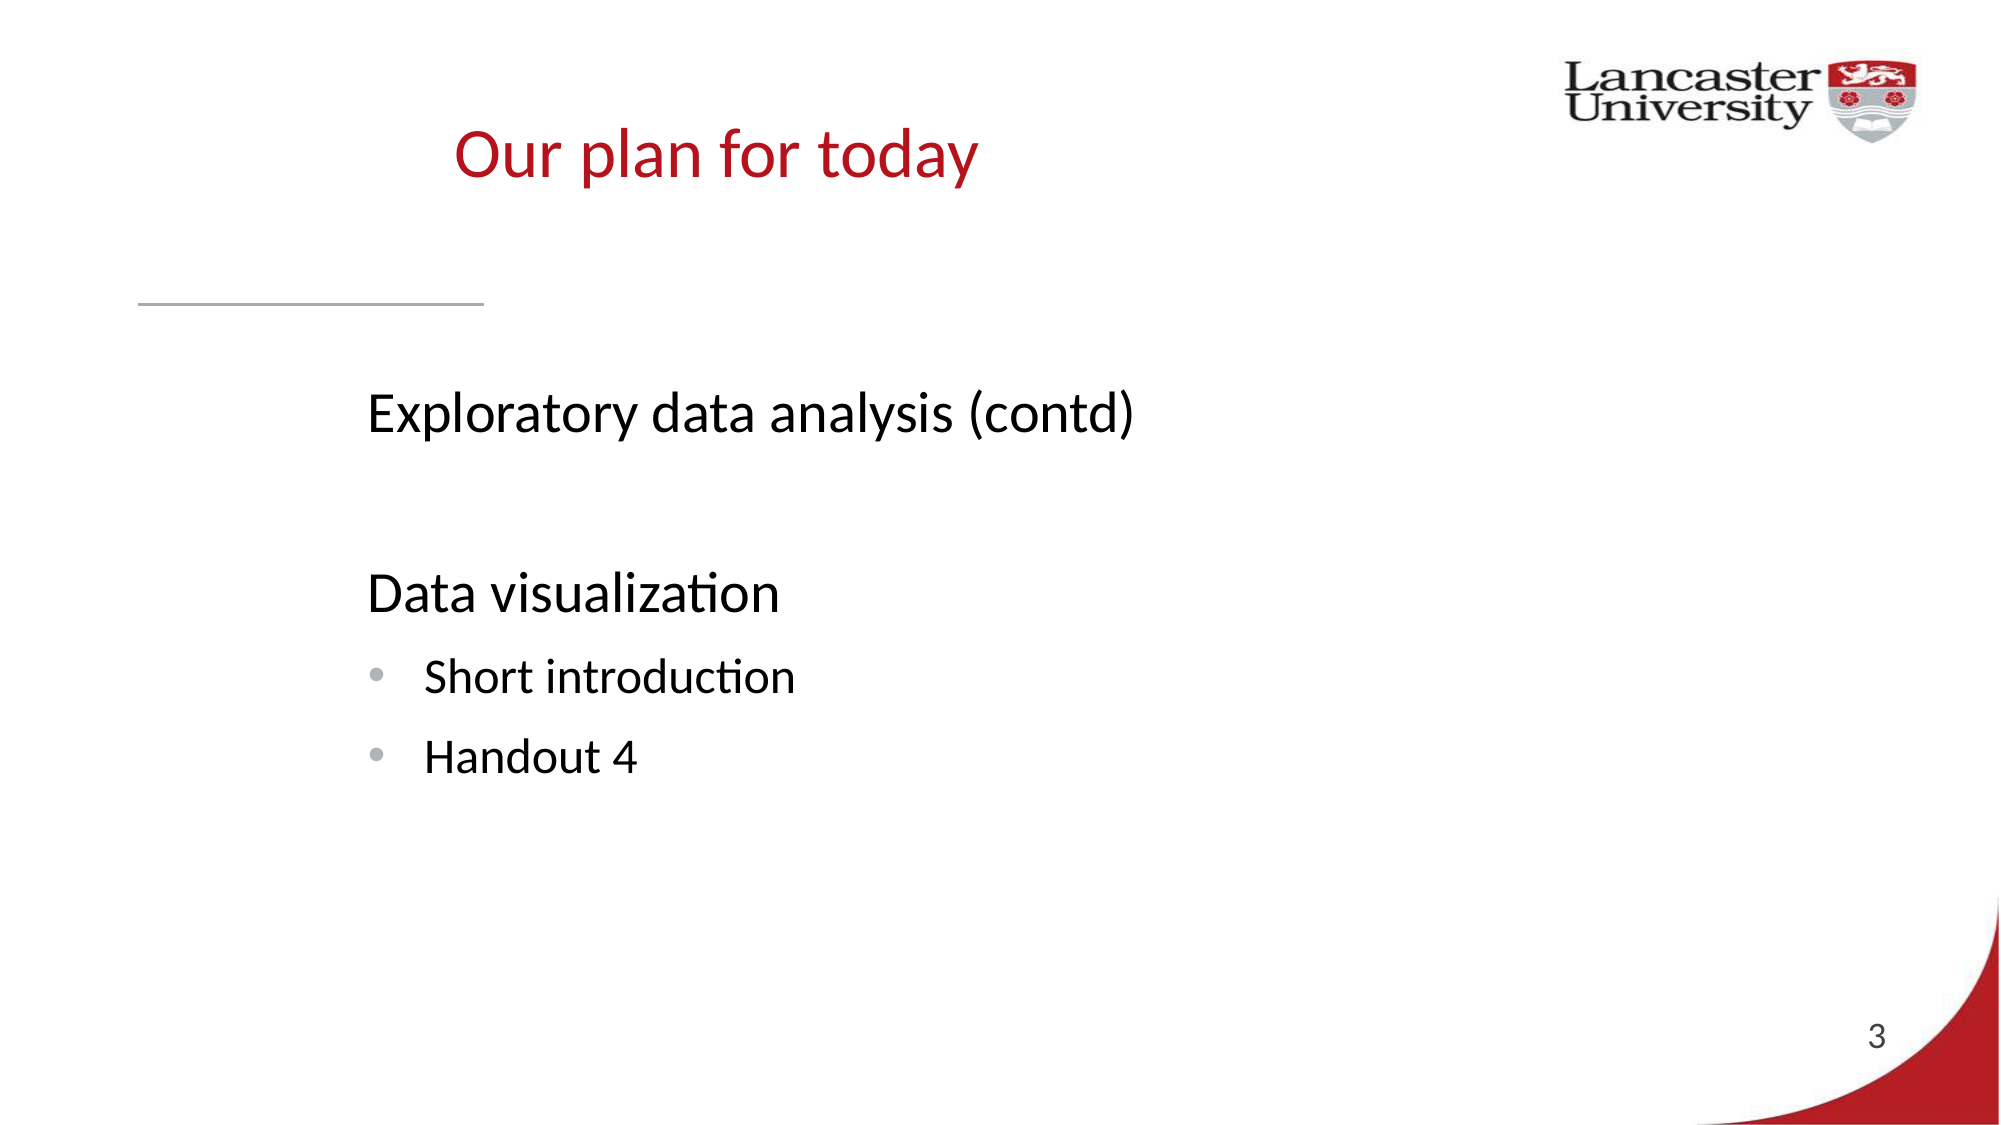

# Our plan for today
Exploratory data analysis (contd)

Data visualization
Short introduction
Handout 4

3